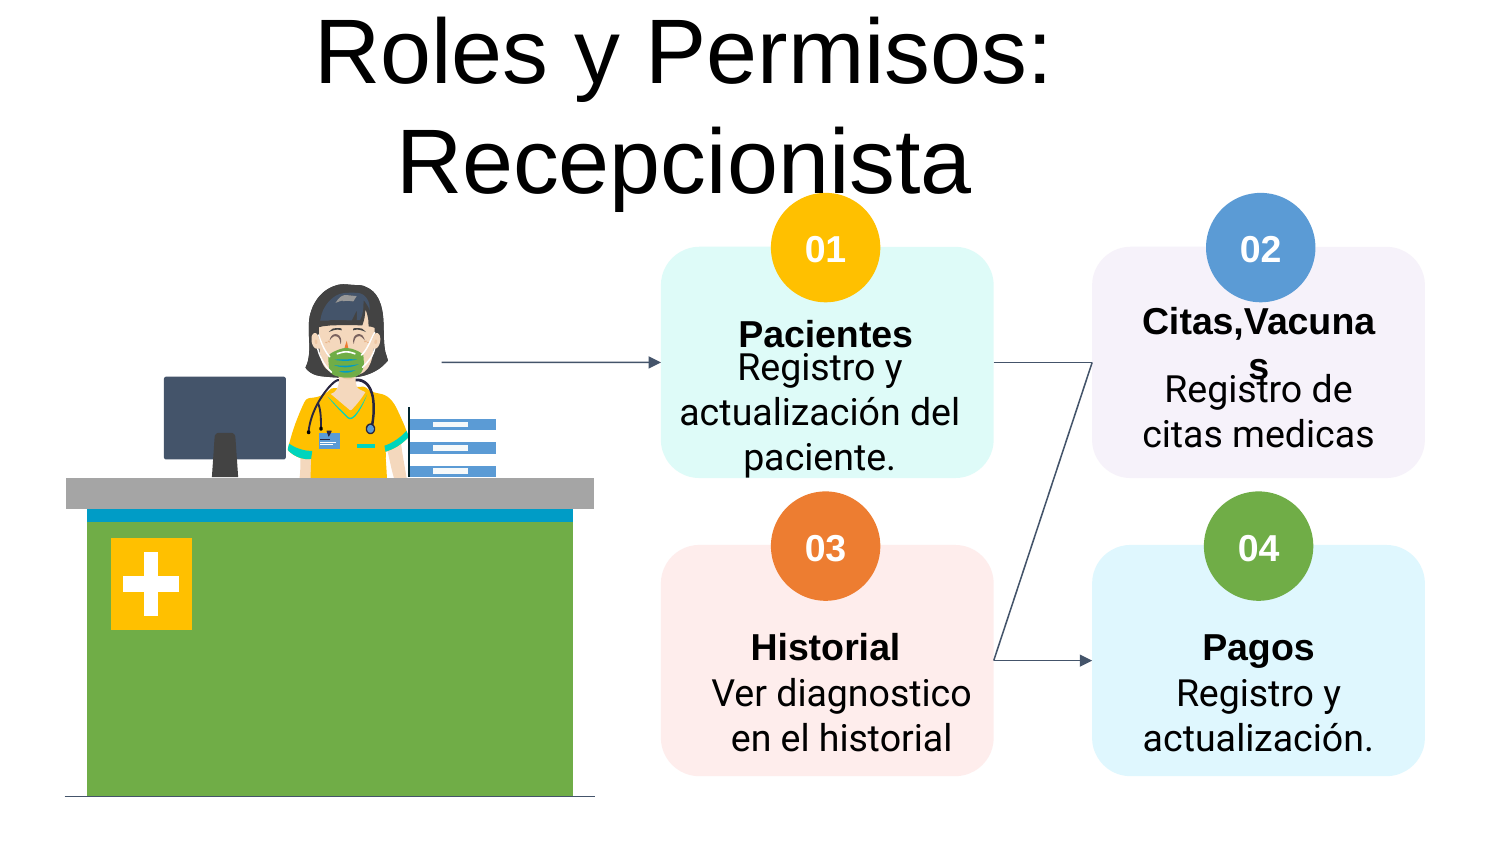

Roles y Permisos: Recepcionista
01
Pacientes
Registro y actualización del paciente.
02
Citas,Vacunas
Registro de citas medicas

03
Historial
Ver diagnostico en el historial
04
Pagos
Registro y actualización.